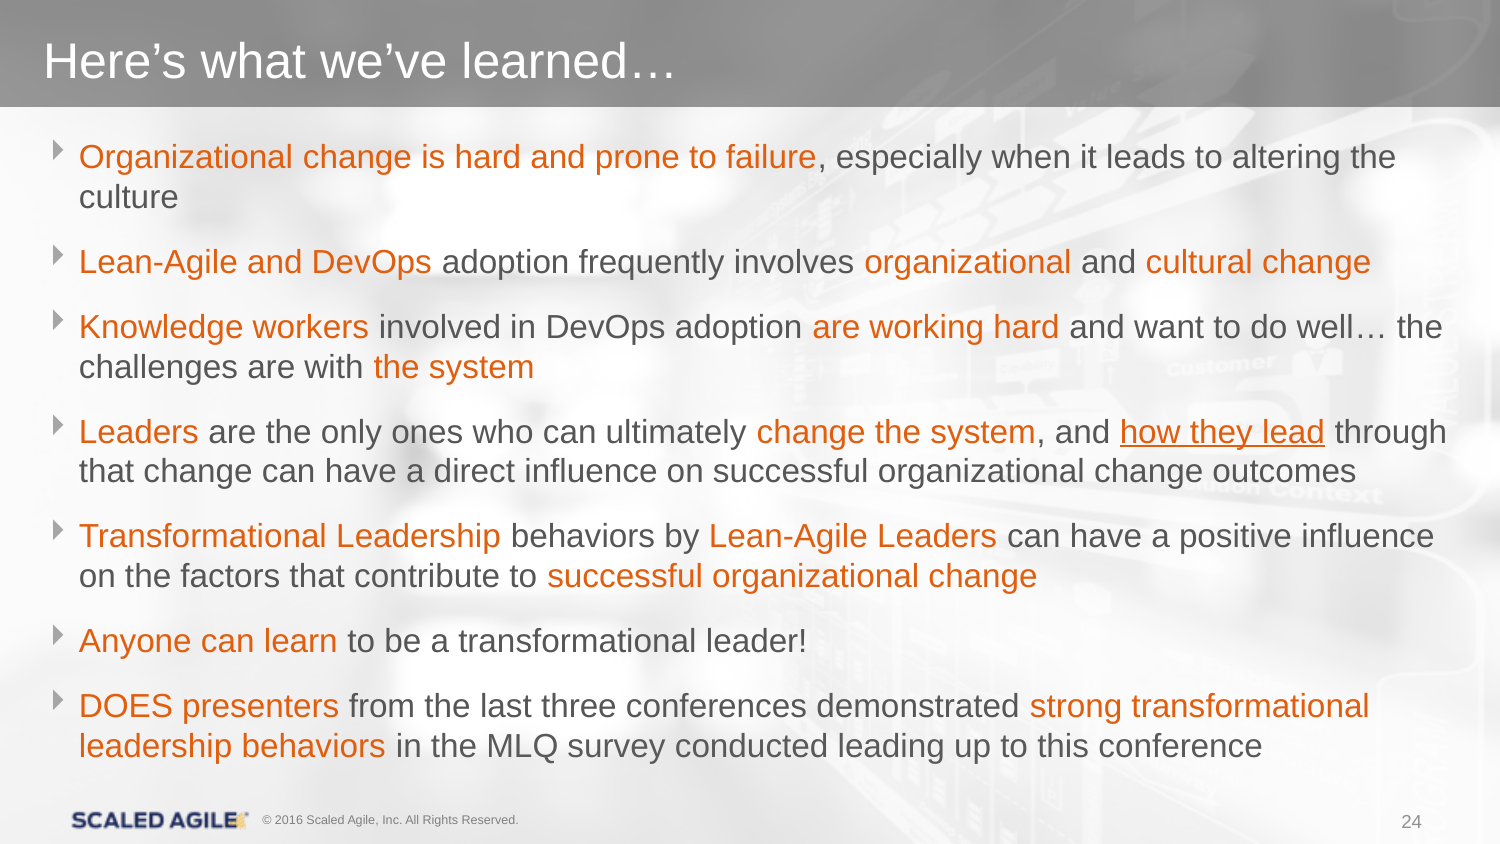

Here’s what we’ve learned…
Organizational change is hard and prone to failure, especially when it leads to altering the culture
Lean-Agile and DevOps adoption frequently involves organizational and cultural change
Knowledge workers involved in DevOps adoption are working hard and want to do well… the challenges are with the system
Leaders are the only ones who can ultimately change the system, and how they lead through that change can have a direct influence on successful organizational change outcomes
Transformational Leadership behaviors by Lean-Agile Leaders can have a positive influence on the factors that contribute to successful organizational change
Anyone can learn to be a transformational leader!
DOES presenters from the last three conferences demonstrated strong transformational leadership behaviors in the MLQ survey conducted leading up to this conference